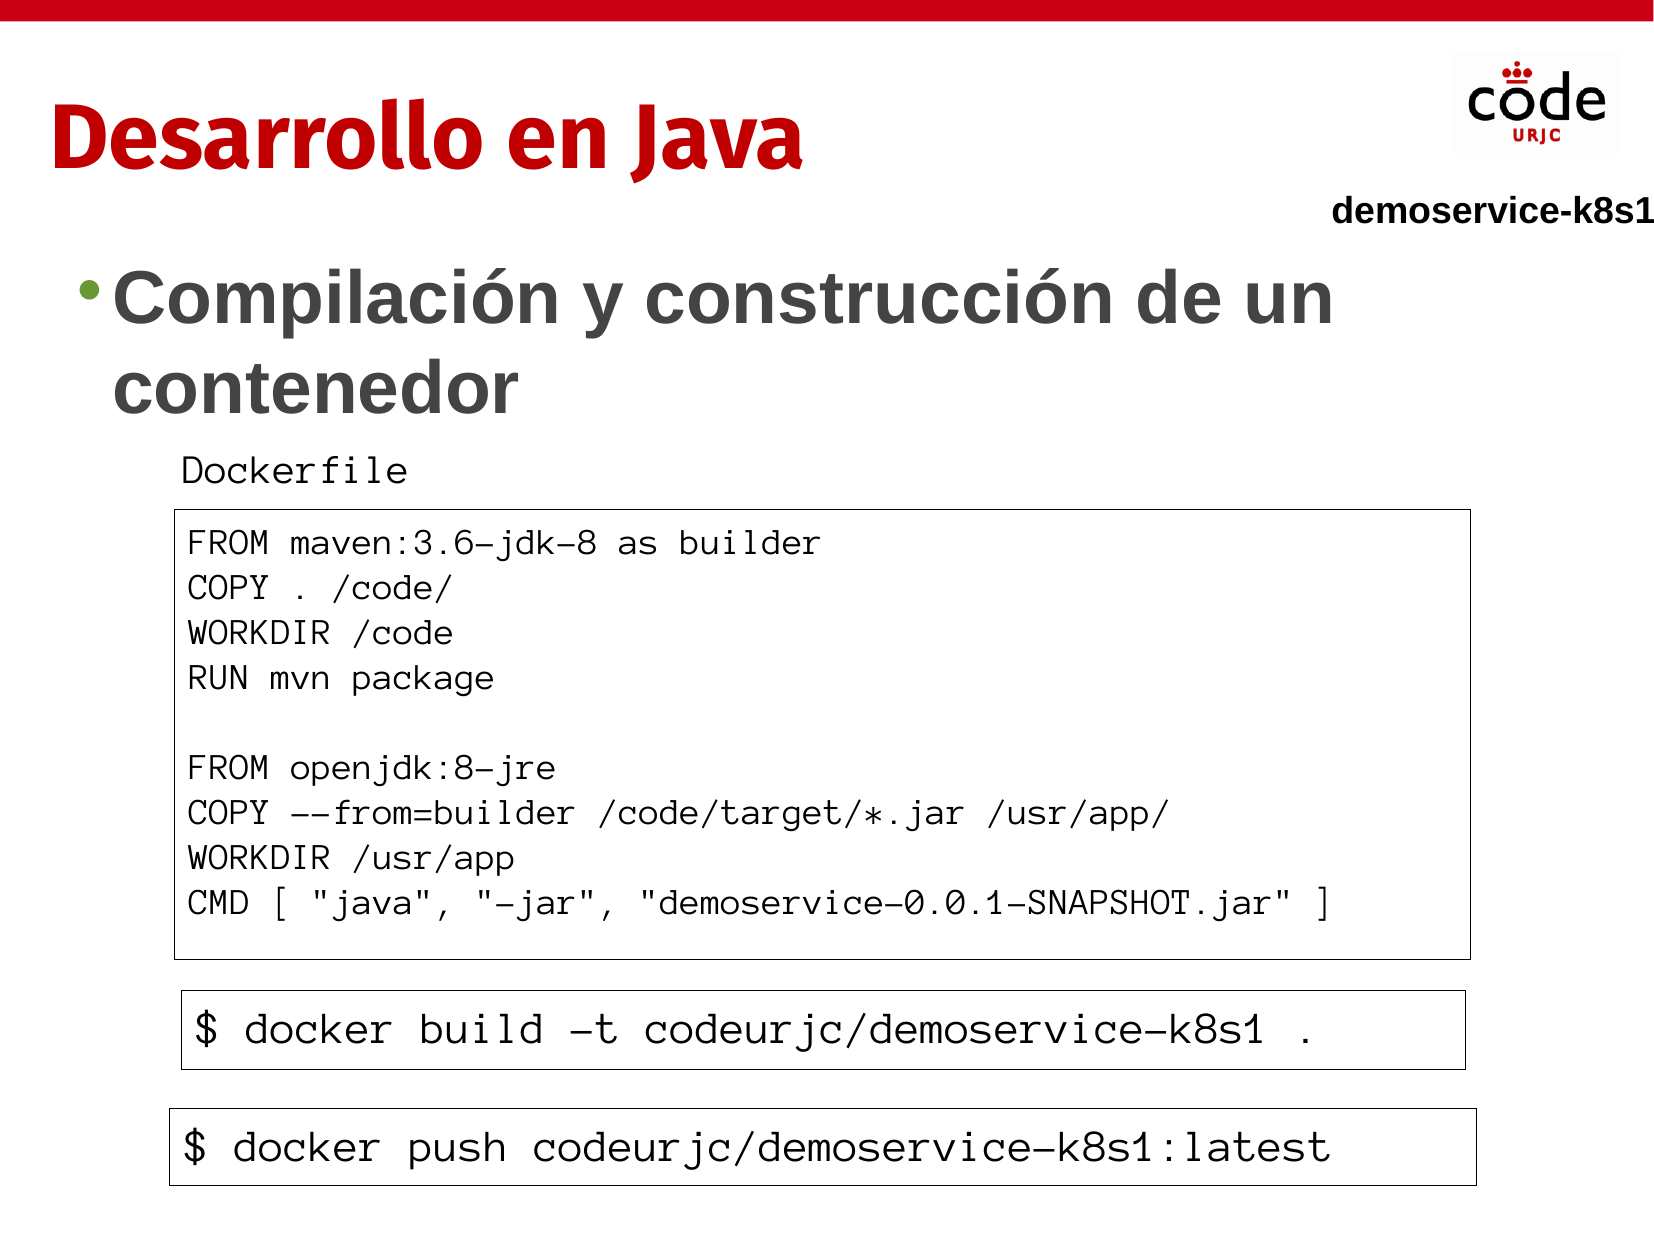

Desarrollo en Java
demoservice-k8s1
Compilación y construcción de un contenedor

Dockerfile
FROM maven:3.6-jdk-8 as builder
COPY . /code/
WORKDIR /code
RUN mvn package

FROM openjdk:8-jre
COPY --from=builder /code/target/*.jar /usr/app/
WORKDIR /usr/app
CMD [ "java", "-jar", "demoservice-0.0.1-SNAPSHOT.jar" ]
$ docker build -t codeurjc/demoservice-k8s1 .
$ docker push codeurjc/demoservice-k8s1:latest